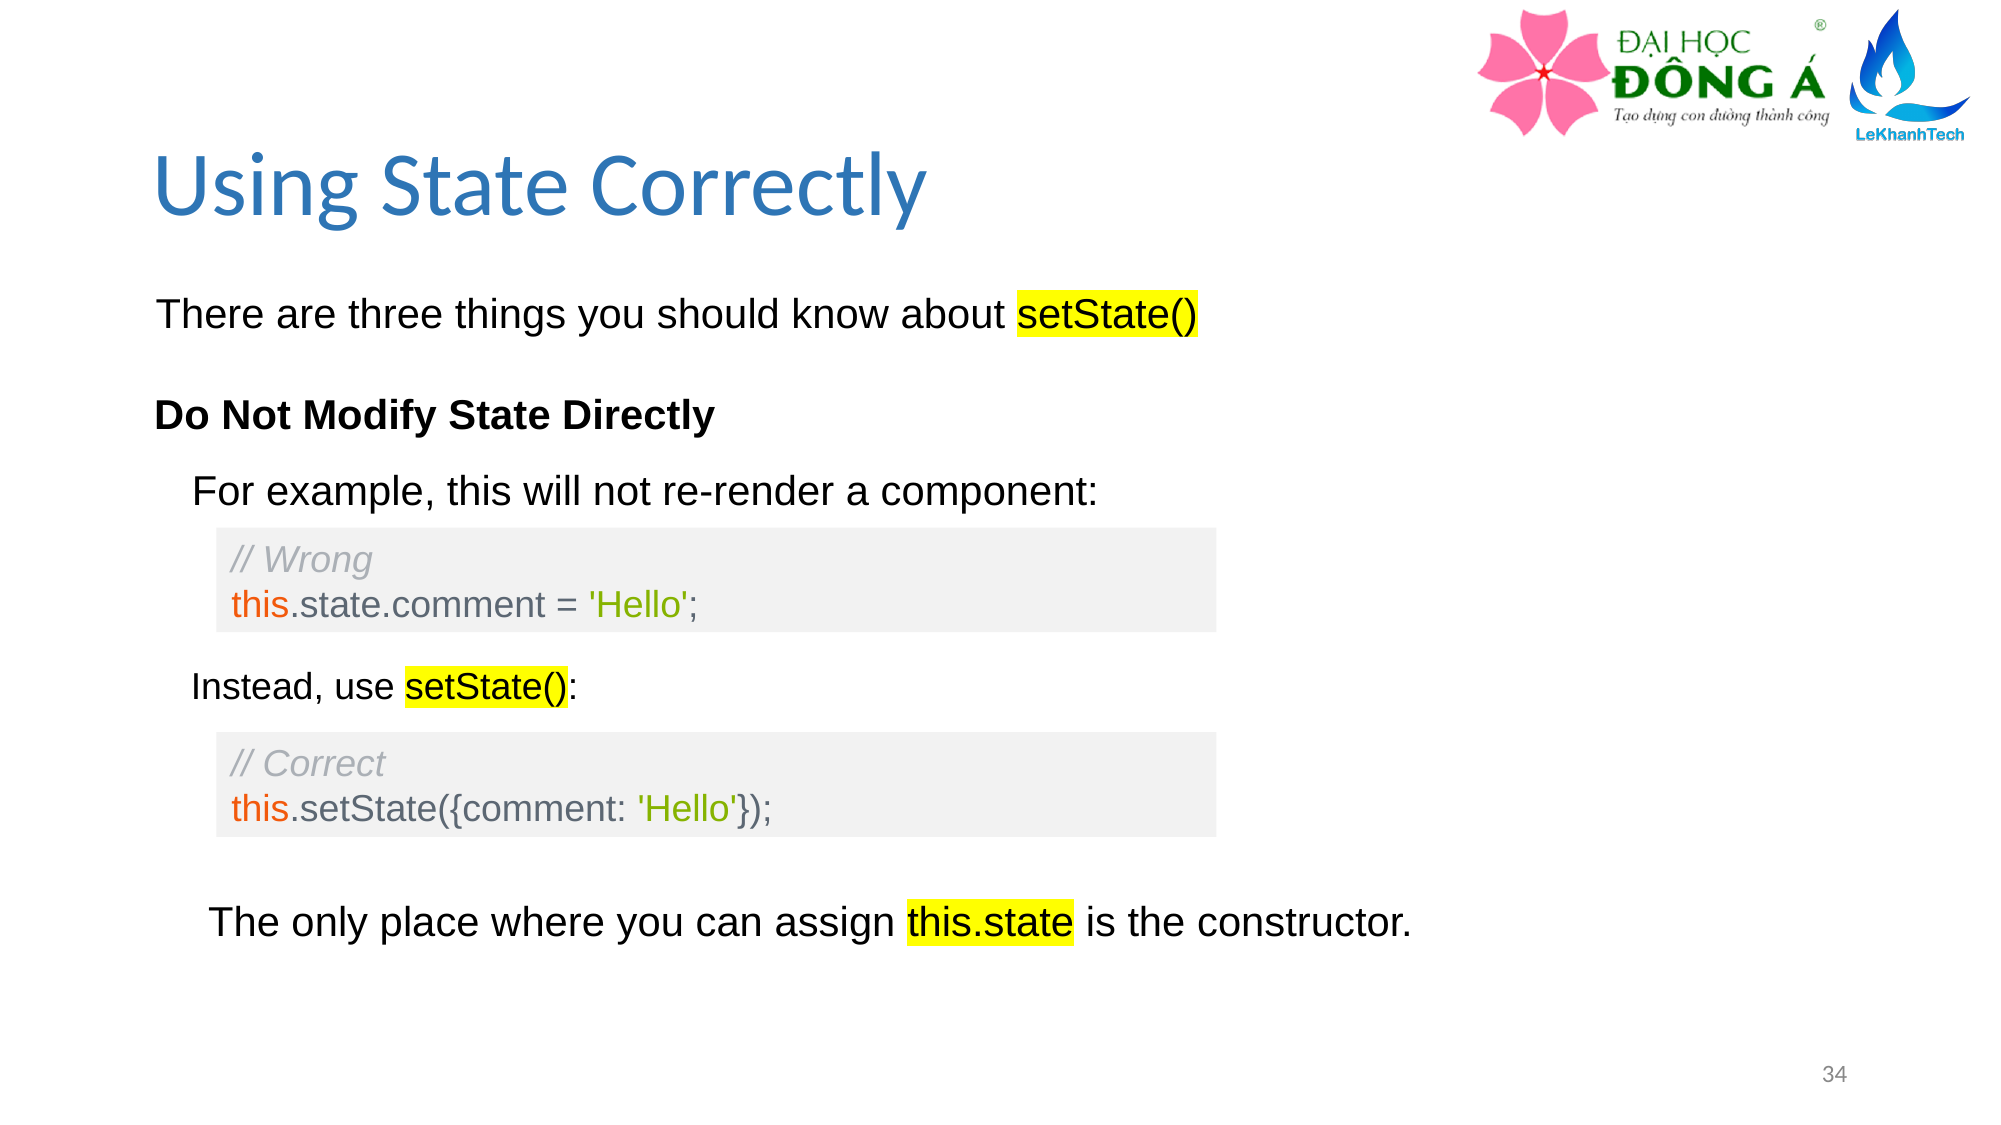

# Using State Correctly
There are three things you should know about setState()
Do Not Modify State Directly
For example, this will not re-render a component:
// Wrong
this.state.comment = 'Hello';
Instead, use setState():
// Correct
this.setState({comment: 'Hello'});
The only place where you can assign this.state is the constructor.
34